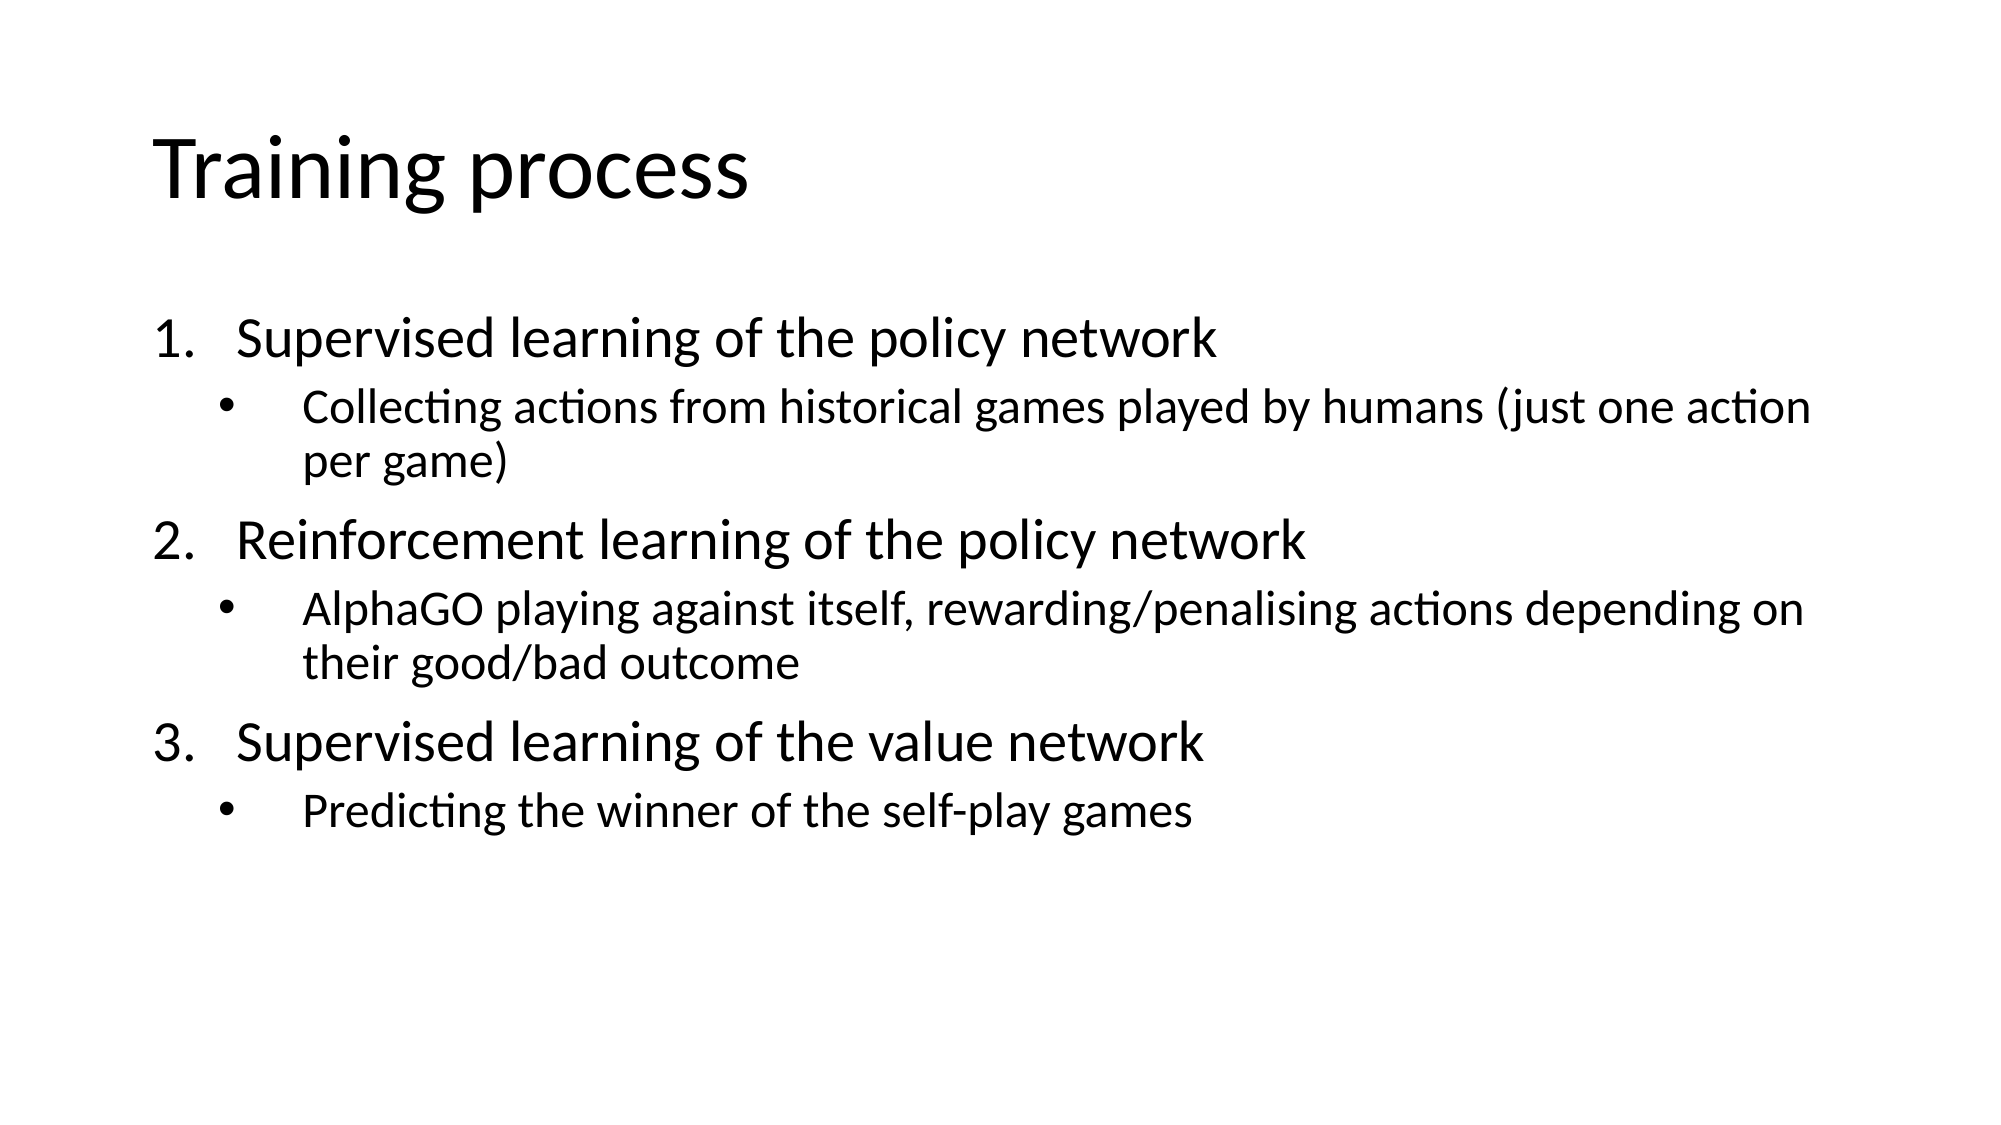

# Training process
Supervised learning of the policy network
Collecting actions from historical games played by humans (just one action per game)
Reinforcement learning of the policy network
AlphaGO playing against itself, rewarding/penalising actions depending on their good/bad outcome
Supervised learning of the value network
Predicting the winner of the self-play games